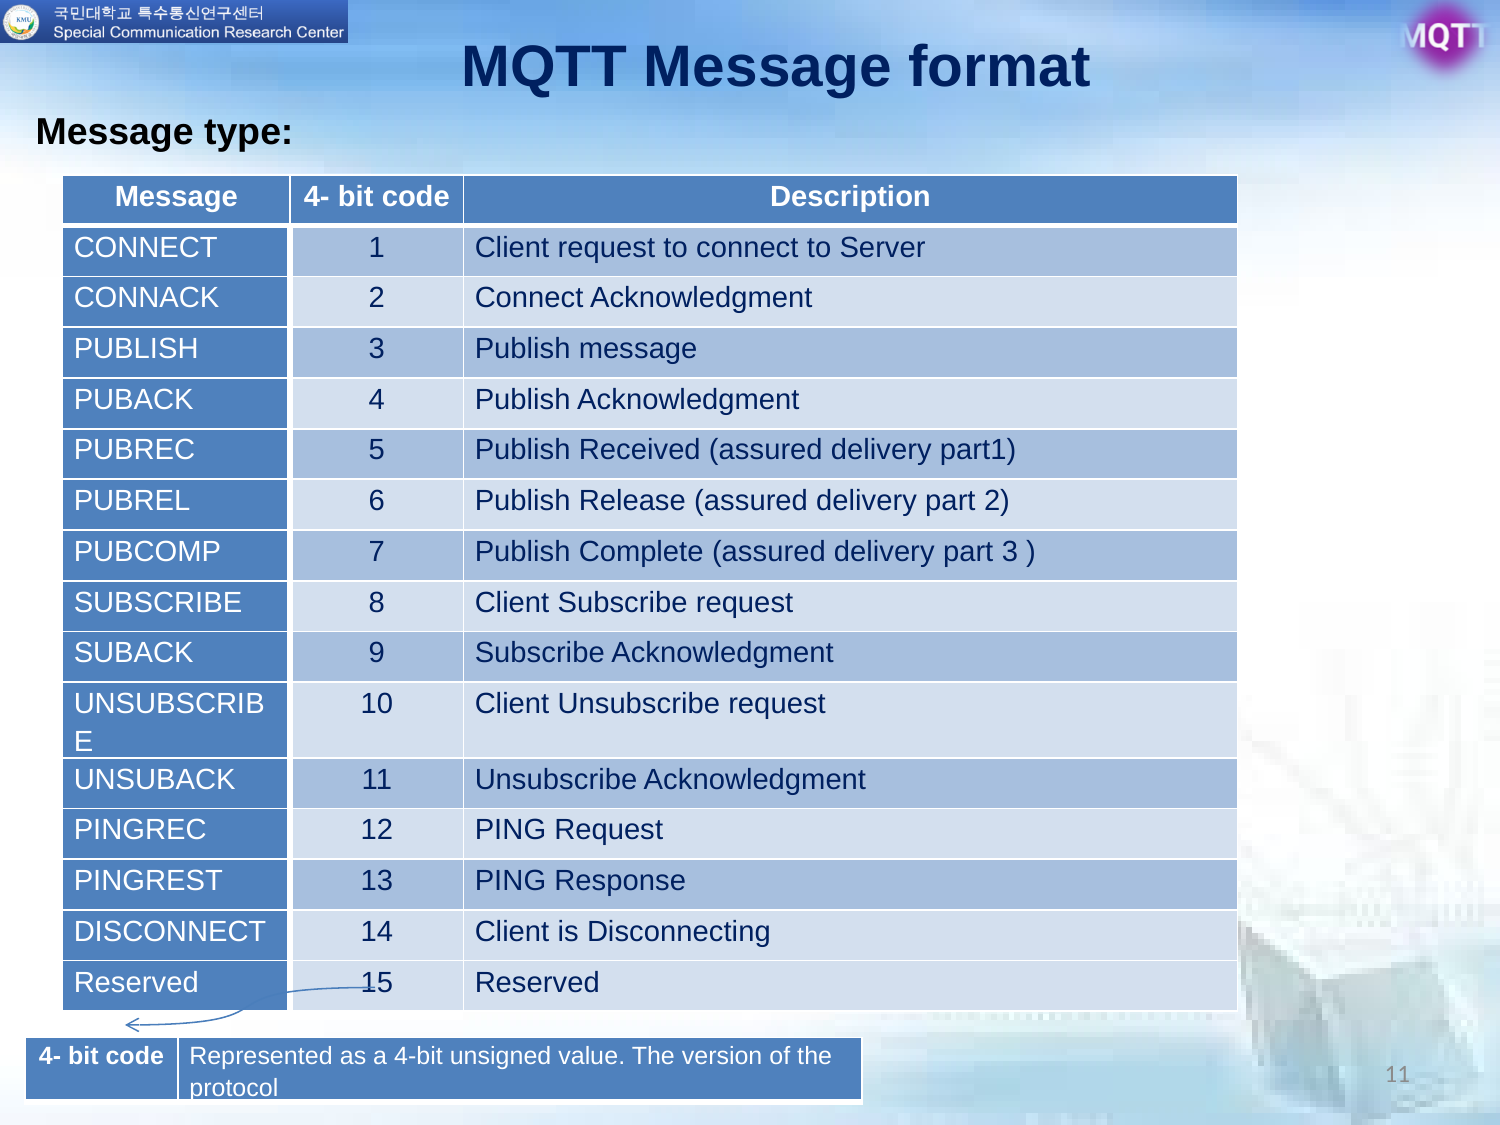

# MQTT Message format
Message type:
| Message | 4- bit code | Description |
| --- | --- | --- |
| CONNECT | 1 | Client request to connect to Server |
| CONNACK | 2 | Connect Acknowledgment |
| PUBLISH | 3 | Publish message |
| PUBACK | 4 | Publish Acknowledgment |
| PUBREC | 5 | Publish Received (assured delivery part1) |
| PUBREL | 6 | Publish Release (assured delivery part 2) |
| PUBCOMP | 7 | Publish Complete (assured delivery part 3 ) |
| SUBSCRIBE | 8 | Client Subscribe request |
| SUBACK | 9 | Subscribe Acknowledgment |
| UNSUBSCRIBE | 10 | Client Unsubscribe request |
| UNSUBACK | 11 | Unsubscribe Acknowledgment |
| PINGREC | 12 | PING Request |
| PINGREST | 13 | PING Response |
| DISCONNECT | 14 | Client is Disconnecting |
| Reserved | 15 | Reserved |
| 4- bit code | Represented as a 4-bit unsigned value. The version of the protocol |
| --- | --- |
11